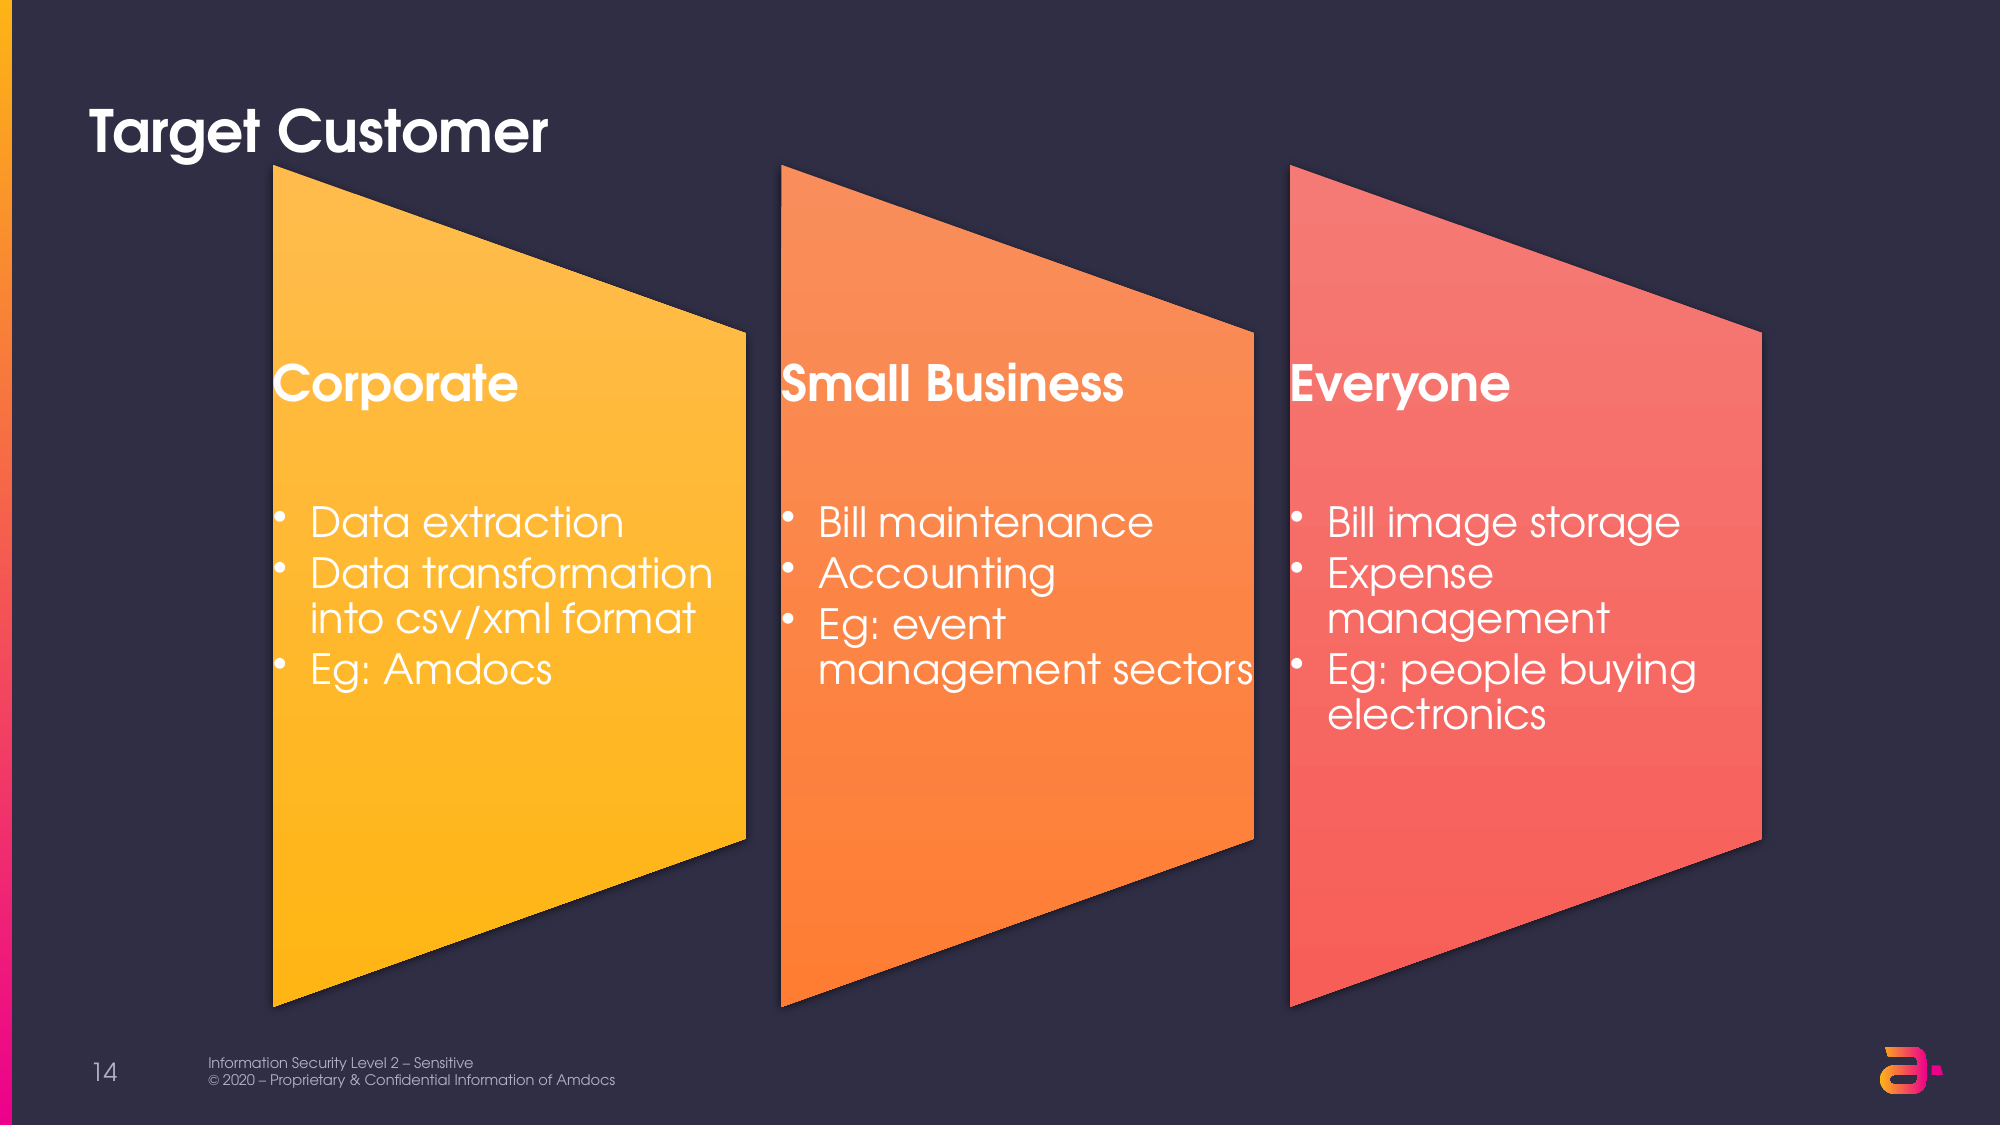

# Target Customer
Corporate

Data extraction
Data transformation into csv/xml format
Eg: Amdocs
Small Business

Bill maintenance
Accounting
Eg: event management sectors
Everyone

Bill image storage
Expense management
Eg: people buying electronics